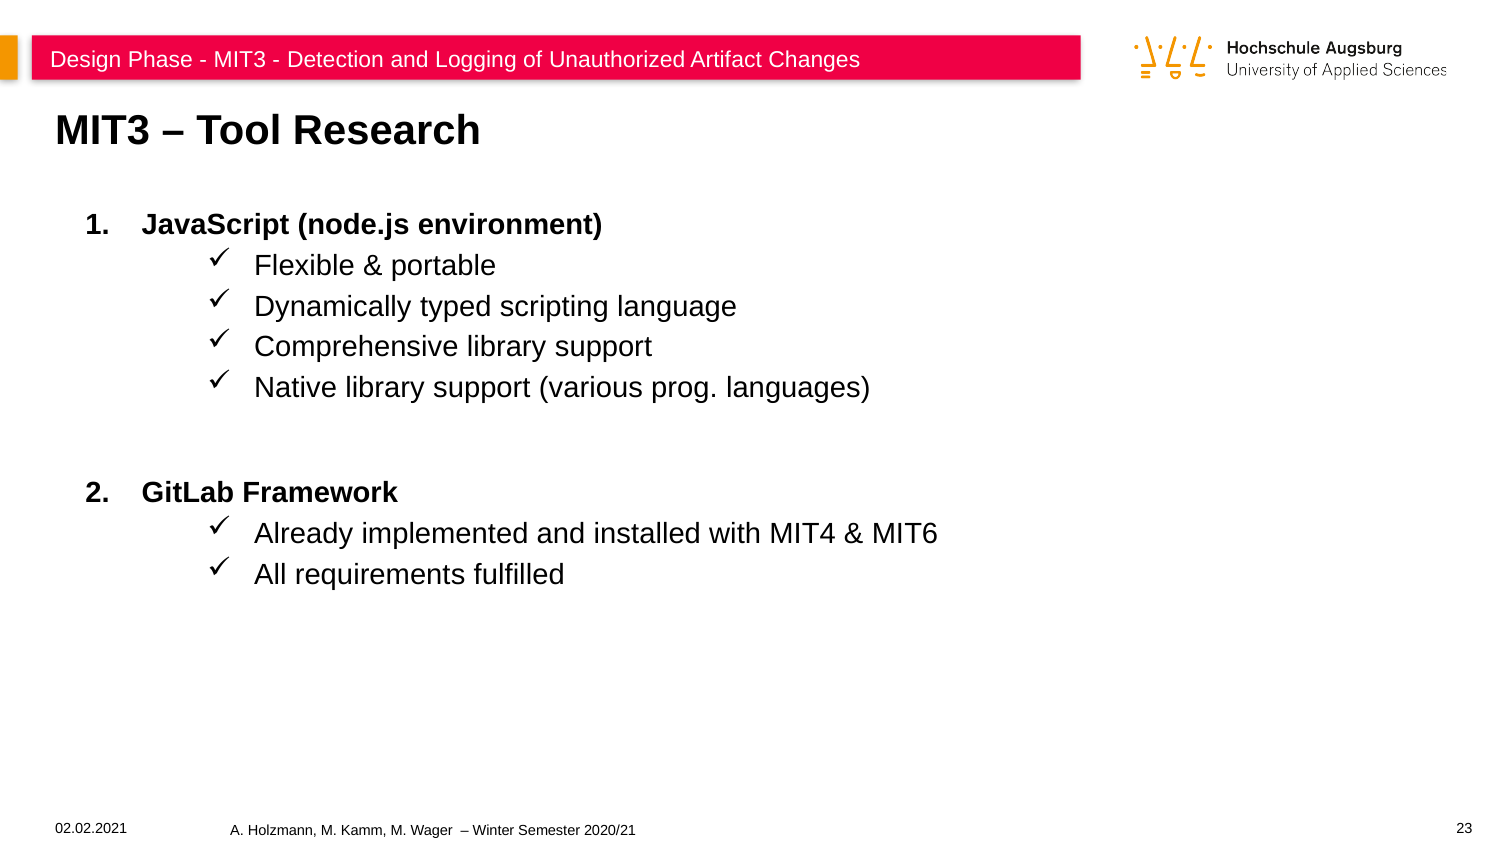

Design Phase - MIT3 - Detection and Logging of Unauthorized Artifact Changes
MIT3 – Tool Research

JavaScript (node.js environment)
Flexible & portable
Dynamically typed scripting language
Comprehensive library support
Native library support (various prog. languages)

GitLab Framework
Already implemented and installed with MIT4 & MIT6
All requirements fulfilled

02.02.2021
23
A. Holzmann, M. Kamm, M. Wager  – Winter Semester 2020/21